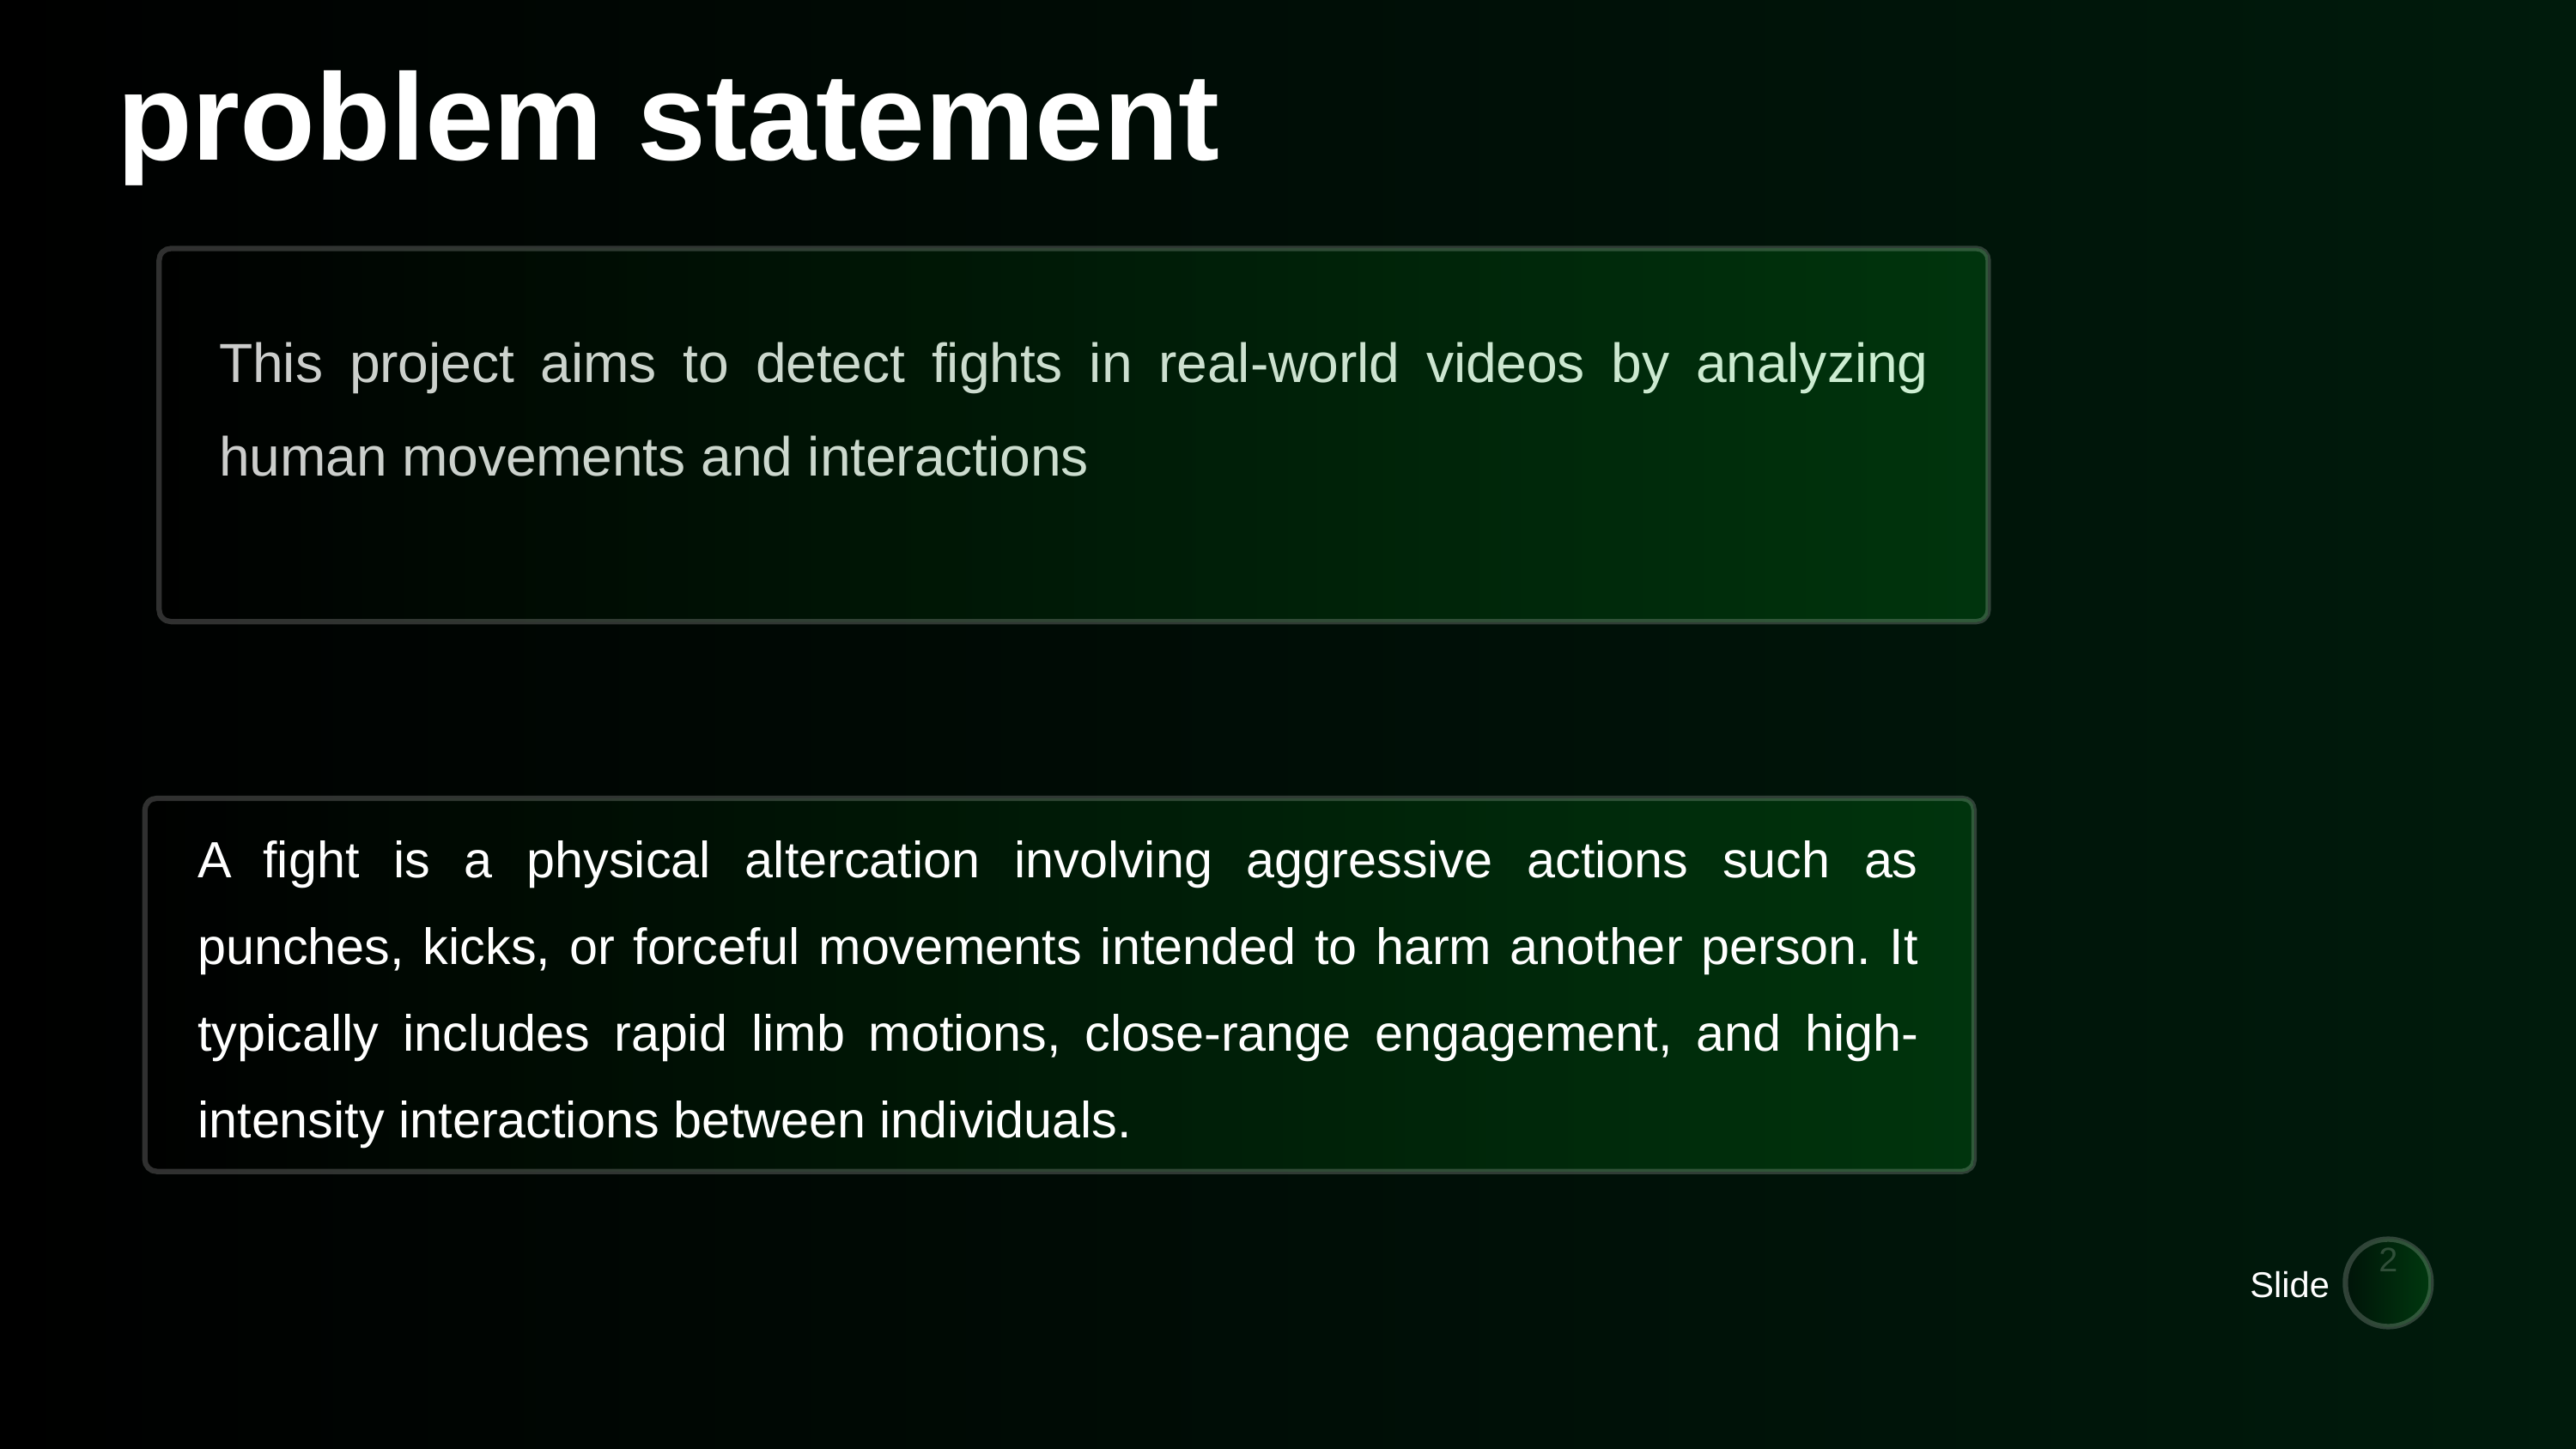

problem statement

This project aims to detect fights in real-world videos by analyzing human movements and interactions

A fight is a physical altercation involving aggressive actions such as punches, kicks, or forceful movements intended to harm another person. It typically includes rapid limb motions, close-range engagement, and high-intensity interactions between individuals.

2
Slide